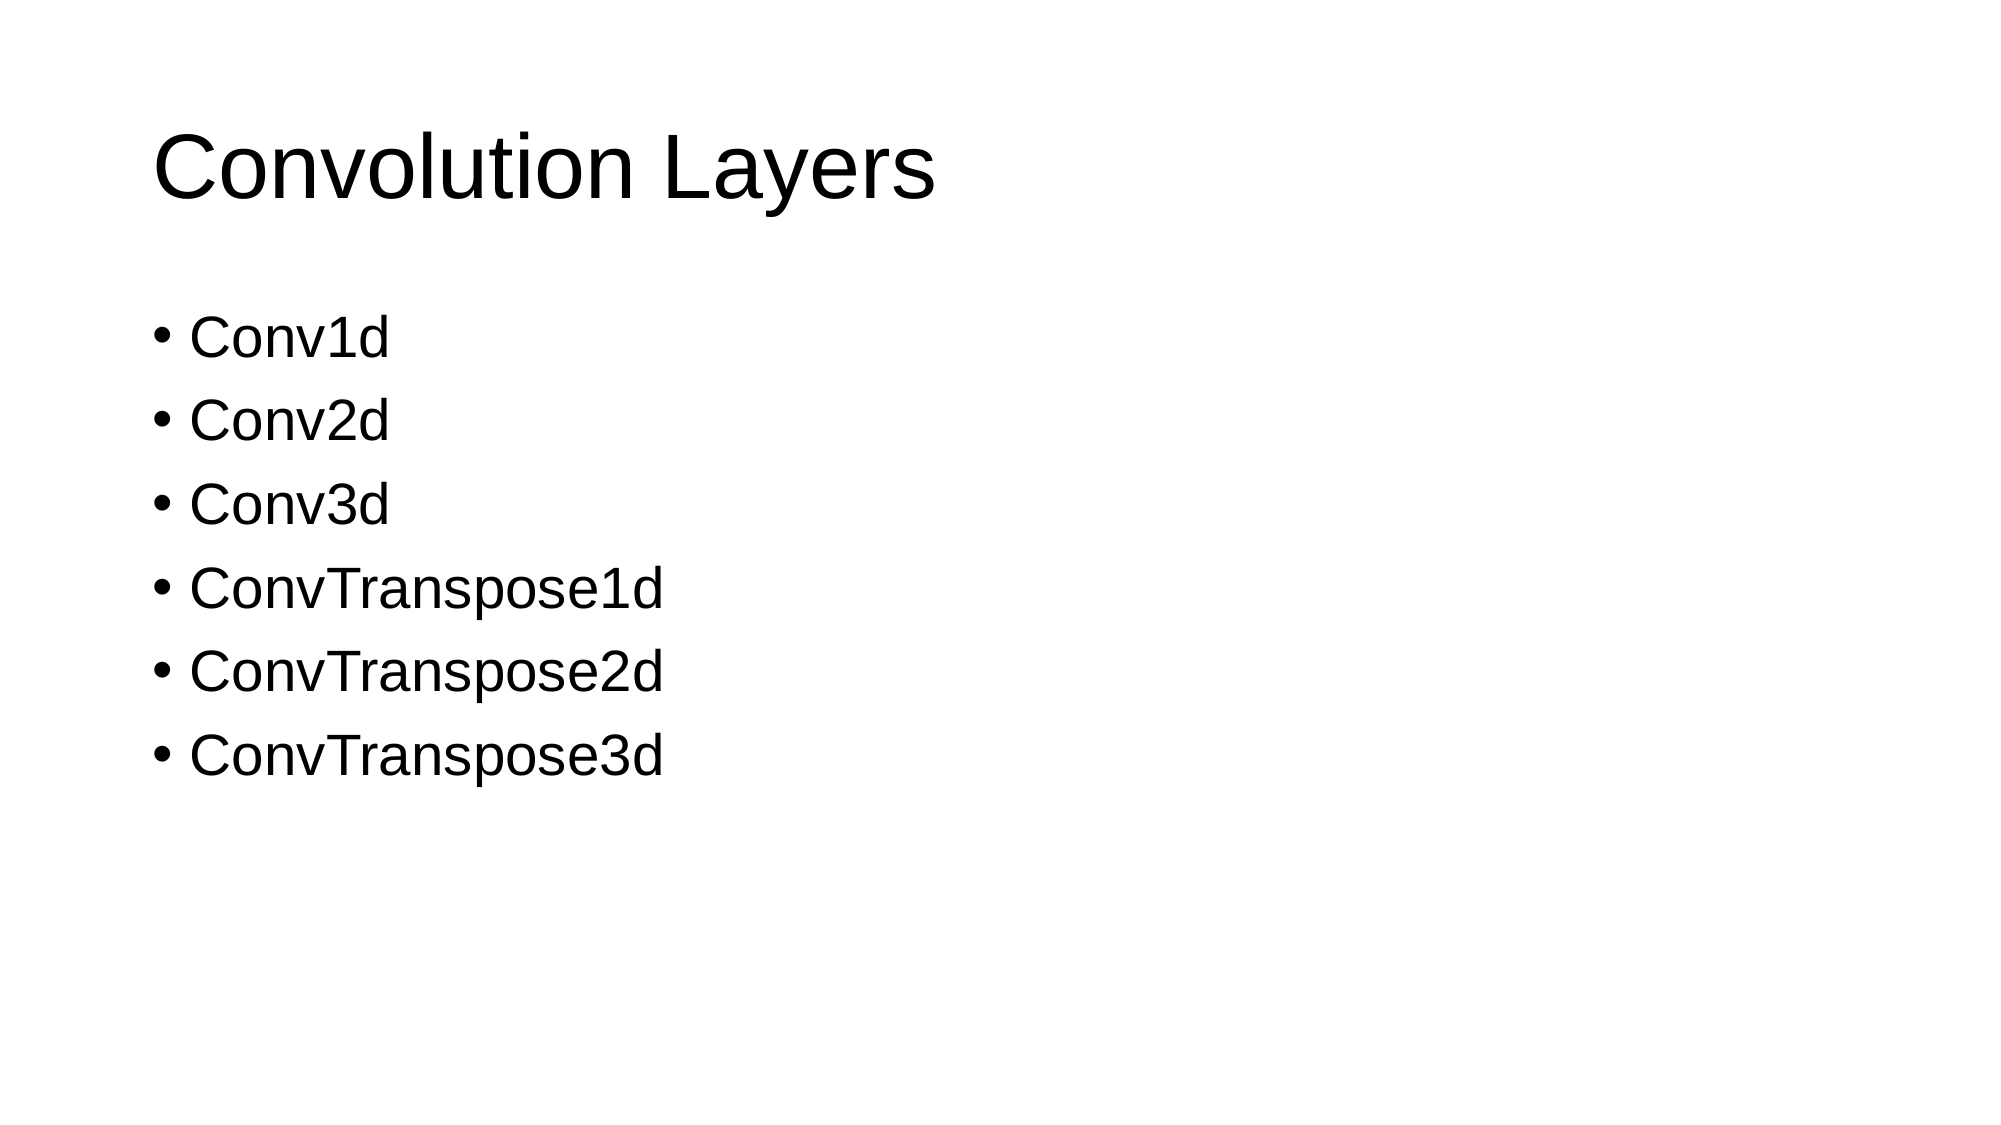

# Convolution Layers
Conv1d
Conv2d
Conv3d
ConvTranspose1d
ConvTranspose2d
ConvTranspose3d